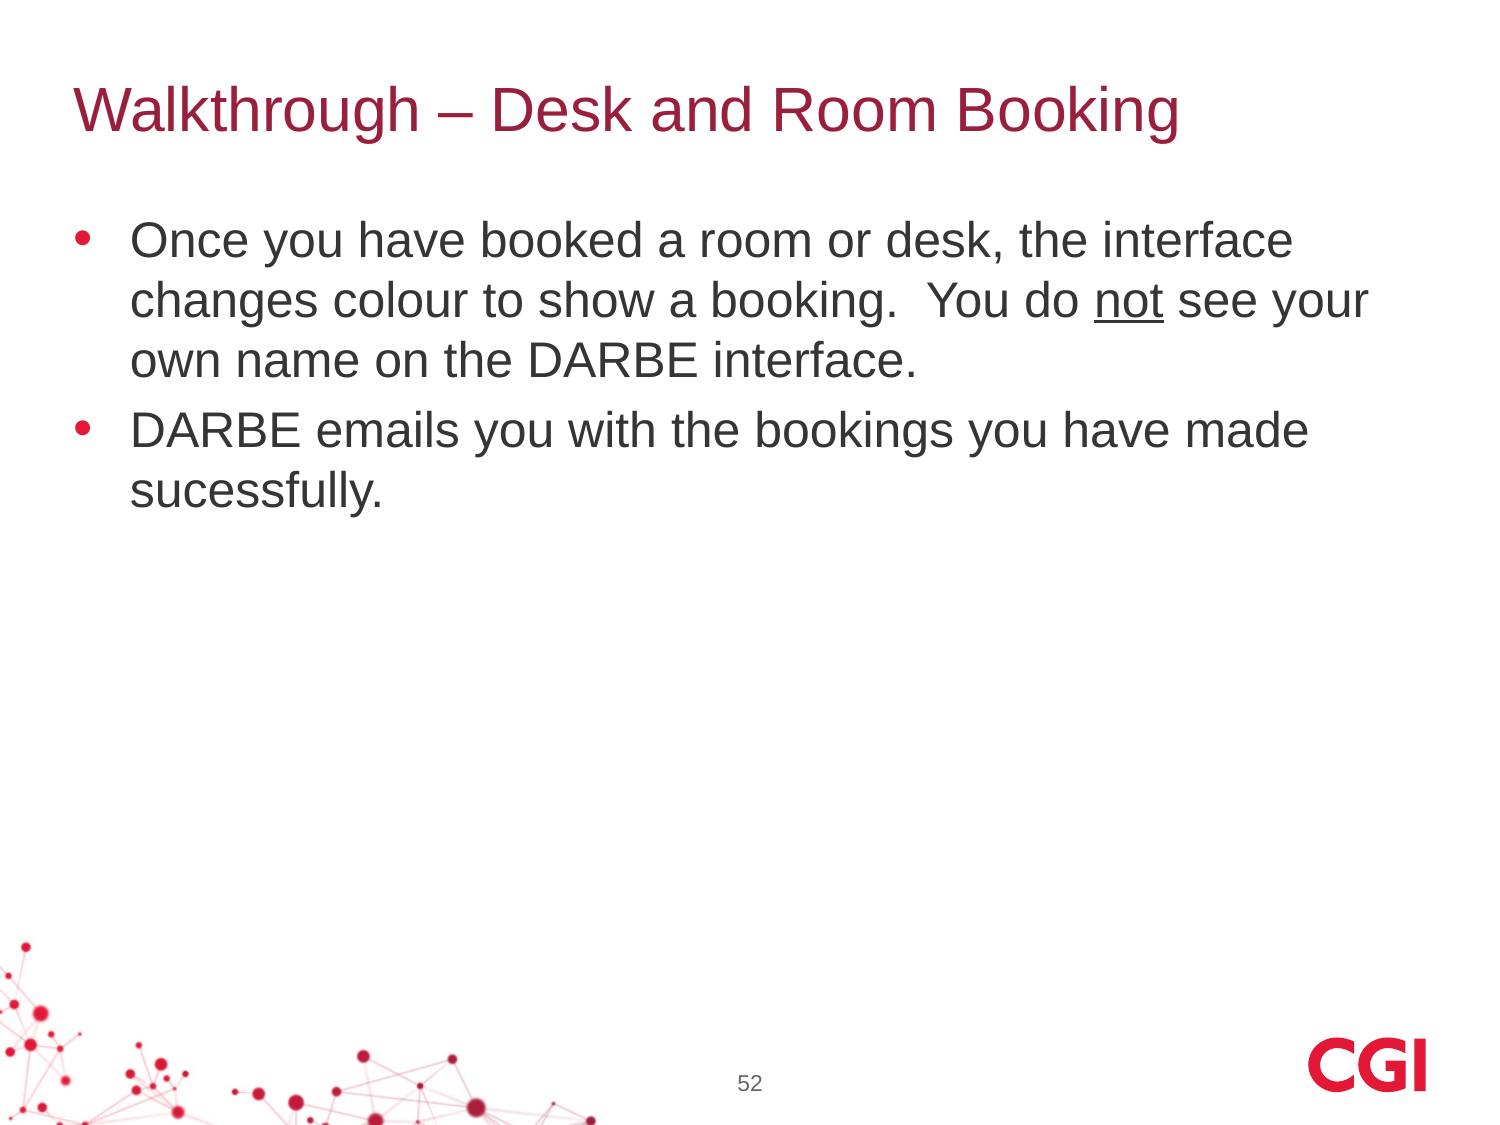

# Walkthrough – Desk and Room Booking
Once you have booked a room or desk, the interface changes colour to show a booking.  You do not see your own name on the DARBE interface.
DARBE emails you with the bookings you have made sucessfully.

52